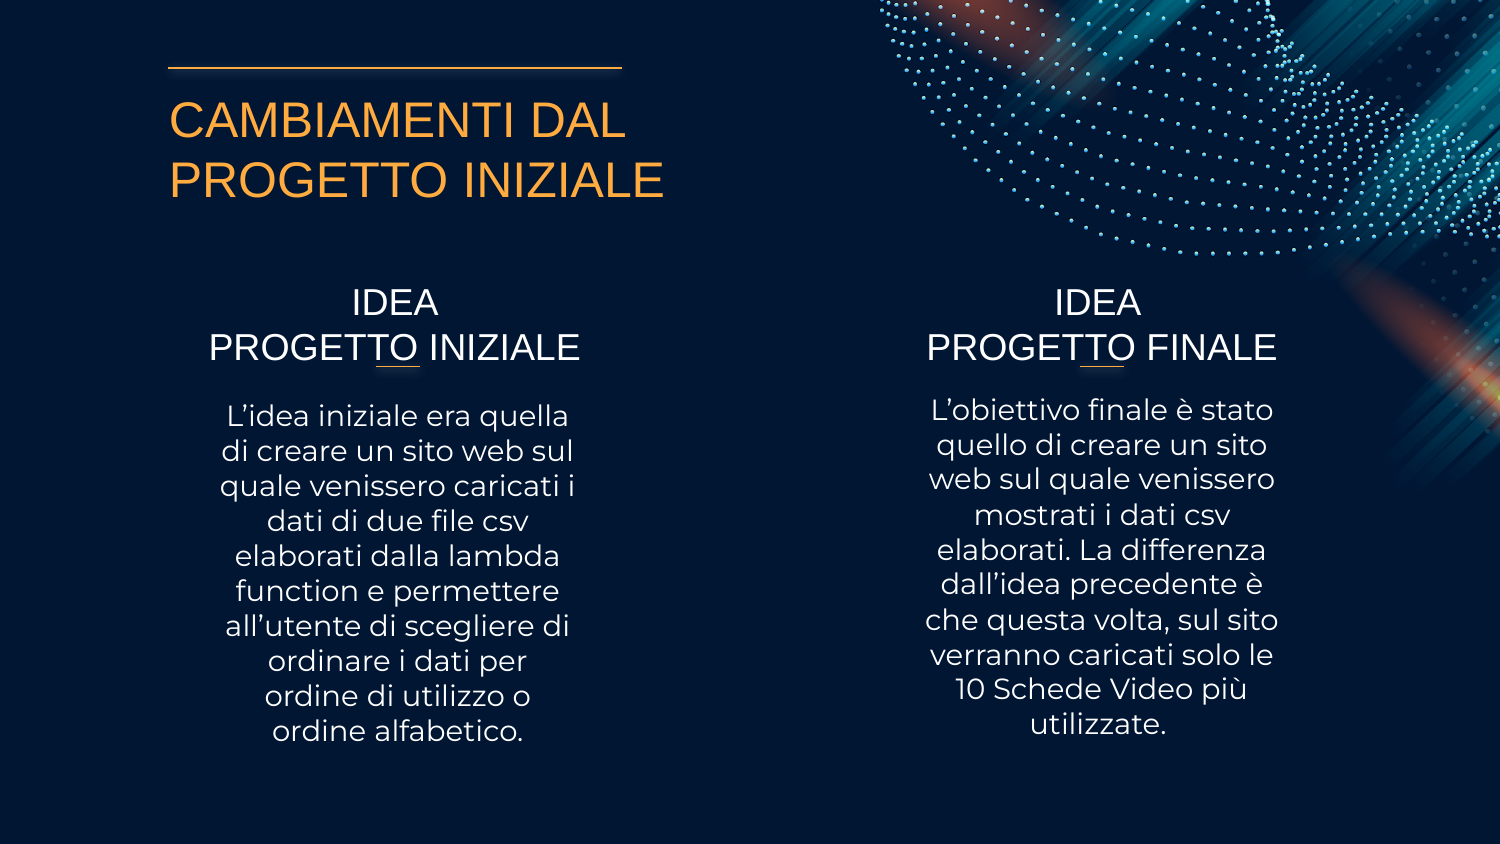

CAMBIAMENTI DAL PROGETTO INIZIALE
# IDEA PROGETTO INIZIALE
IDEA
PROGETTO FINALE
L’obiettivo finale è stato quello di creare un sito web sul quale venissero mostrati i dati csv elaborati. La differenza dall’idea precedente è che questa volta, sul sito verranno caricati solo le 10 Schede Video più utilizzate.
L’idea iniziale era quella di creare un sito web sul quale venissero caricati i dati di due file csv elaborati dalla lambda function e permettere all’utente di scegliere di ordinare i dati per ordine di utilizzo o ordine alfabetico.